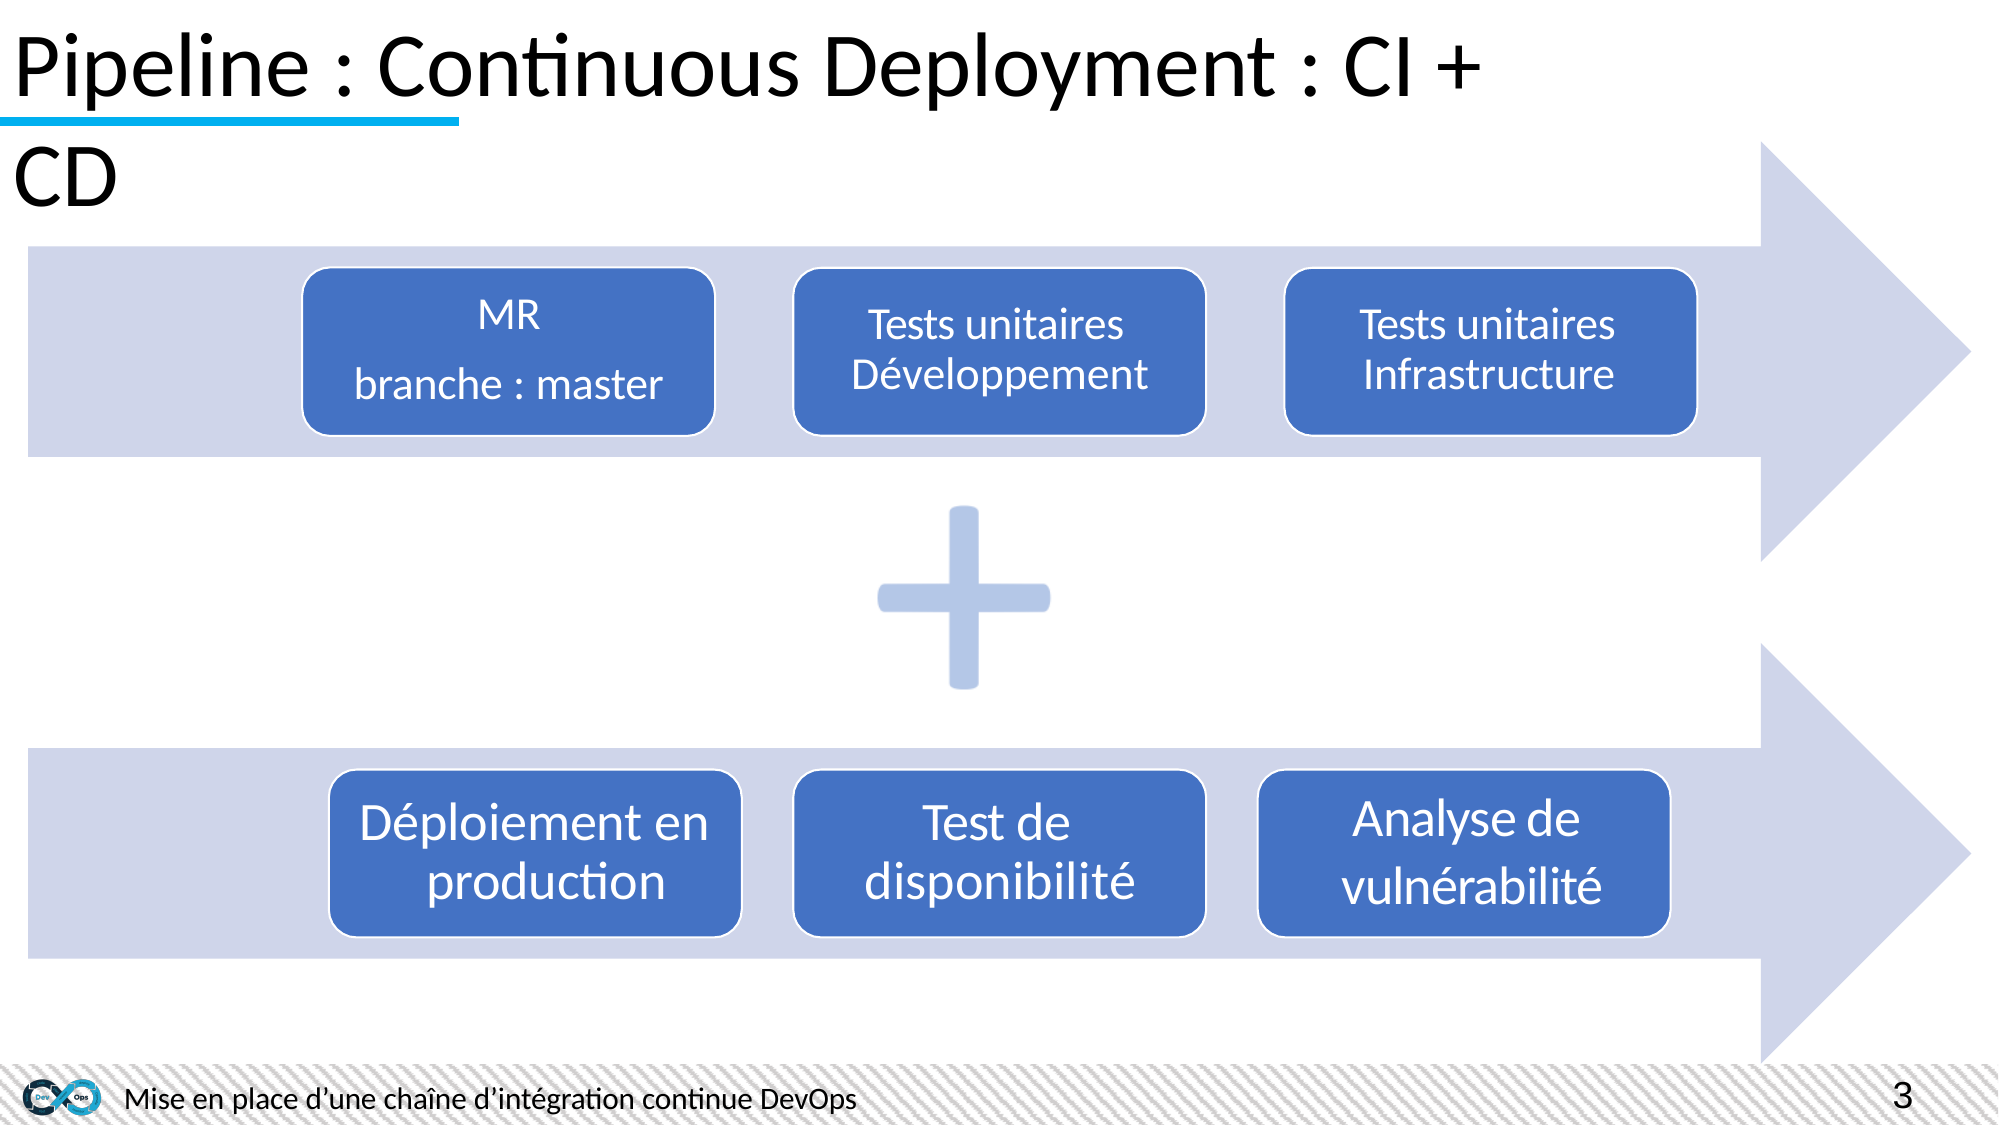

Pipeline : Continuous Deployment : CI + CD

MR
branche : master

Tests unitaires  Développement
Tests unitaires  Infrastructure

  Analyse de
 vulnérabilité
Déploiement en  production
Test de  disponibilité
38

Mise en place d’une chaîne d’intégration continue DevOps